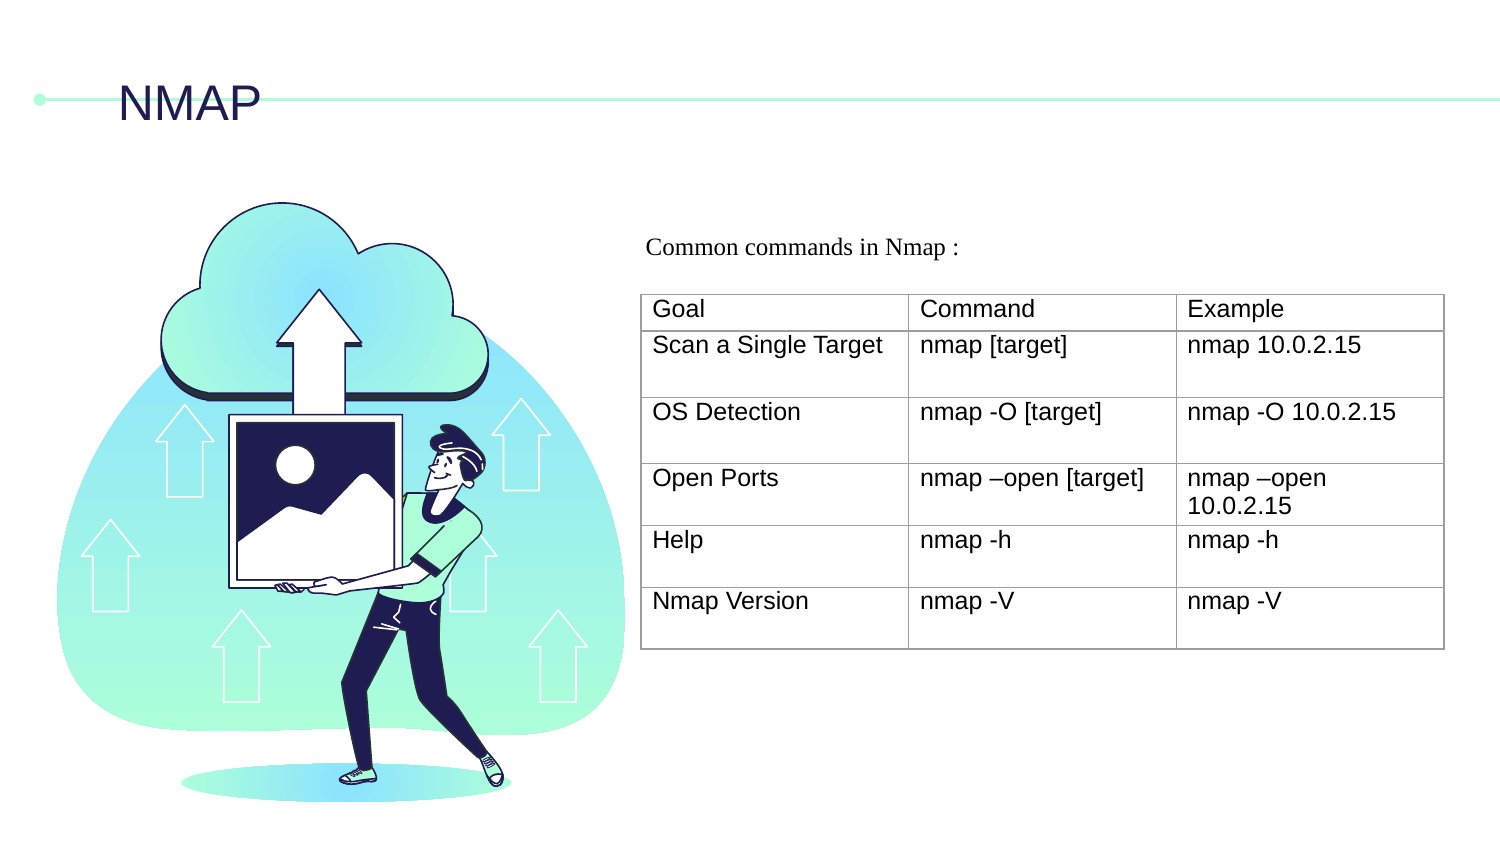

# NMAP

Common commands in Nmap :
| Goal | Command | Example |
| --- | --- | --- |
| Scan a Single Target | nmap [target] | nmap 10.0.2.15 |
| OS Detection | nmap -O [target] | nmap -O 10.0.2.15 |
| Open Ports | nmap –open [target] | nmap –open 10.0.2.15 |
| Help | nmap -h | nmap -h |
| Nmap Version | nmap -V | nmap -V |